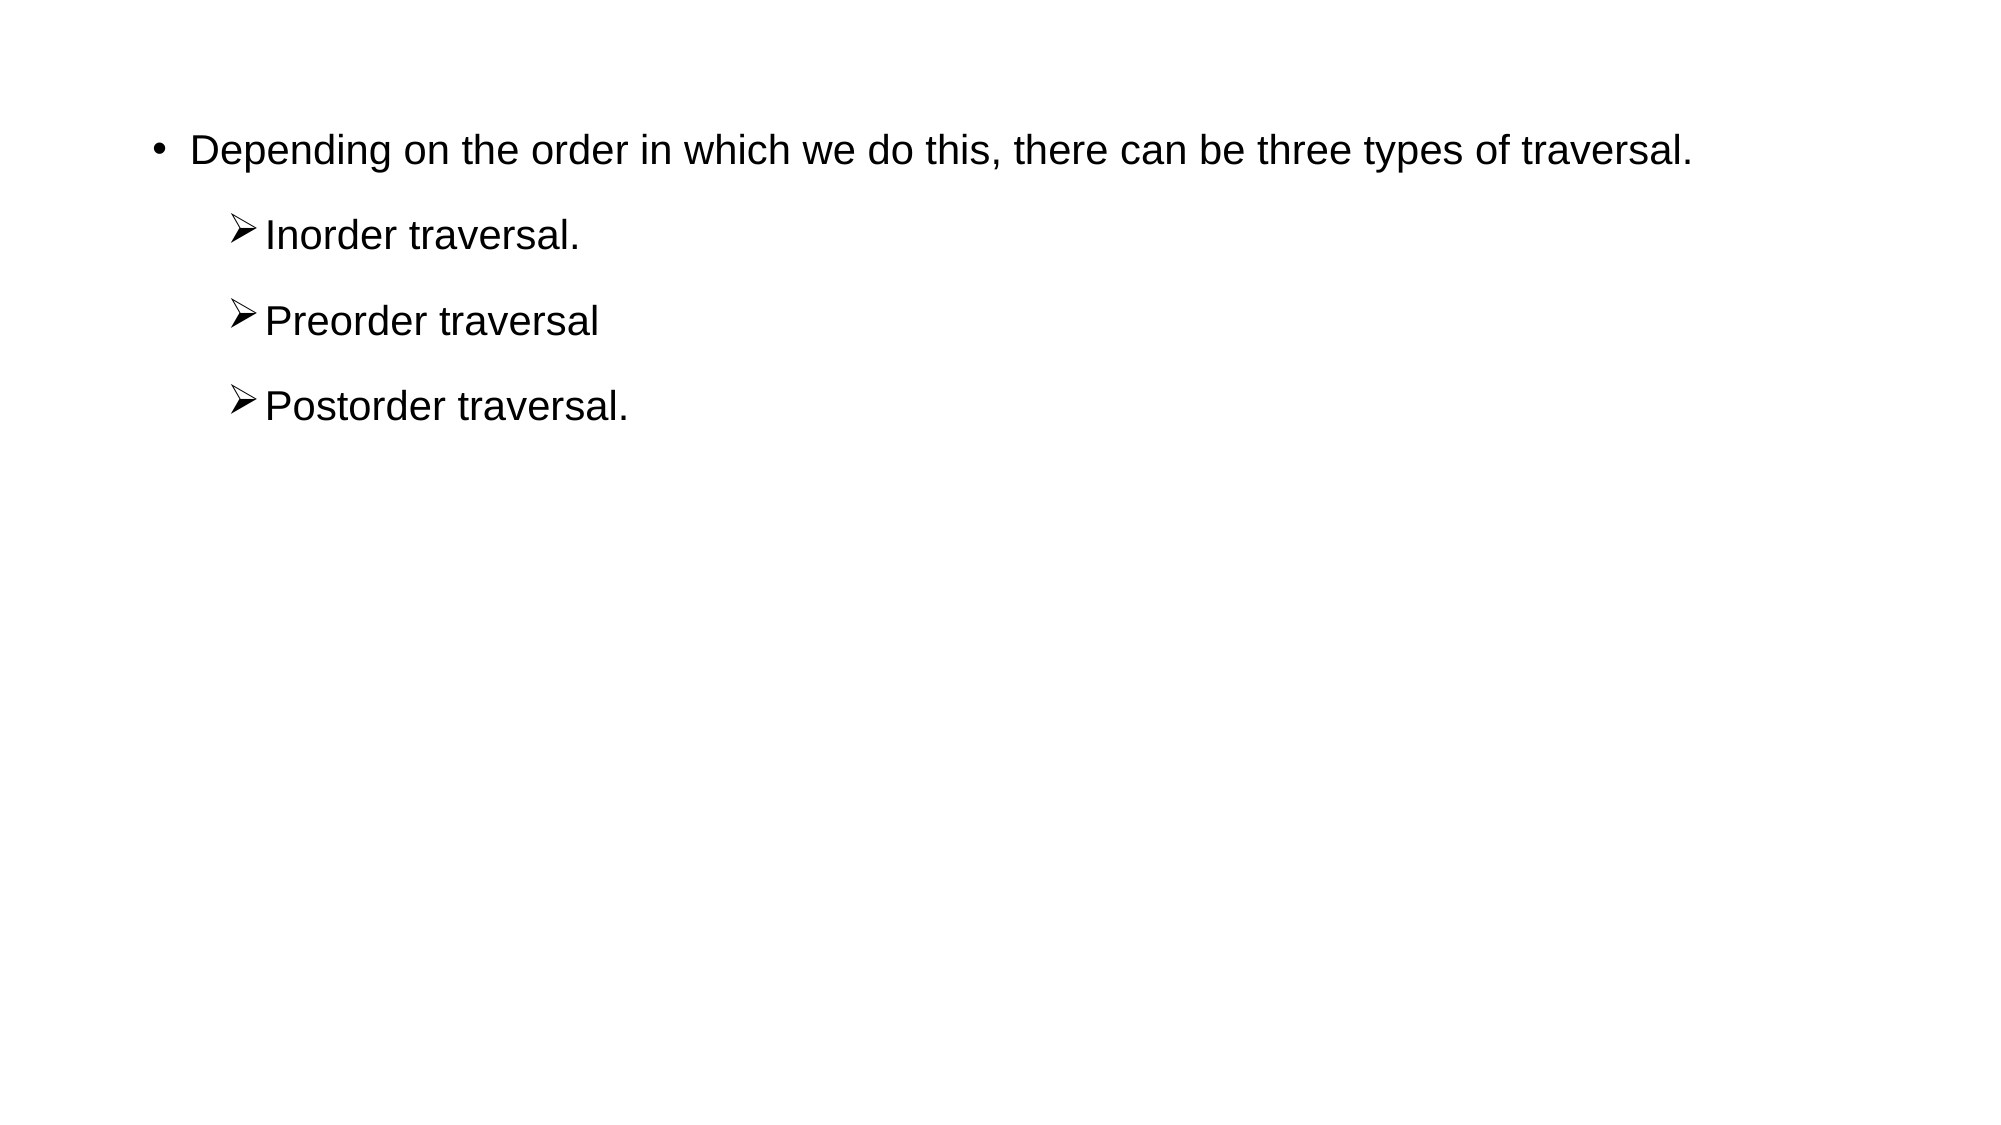

Depending on the order in which we do this, there can be three types of traversal.
Inorder traversal.
Preorder traversal
Postorder traversal.